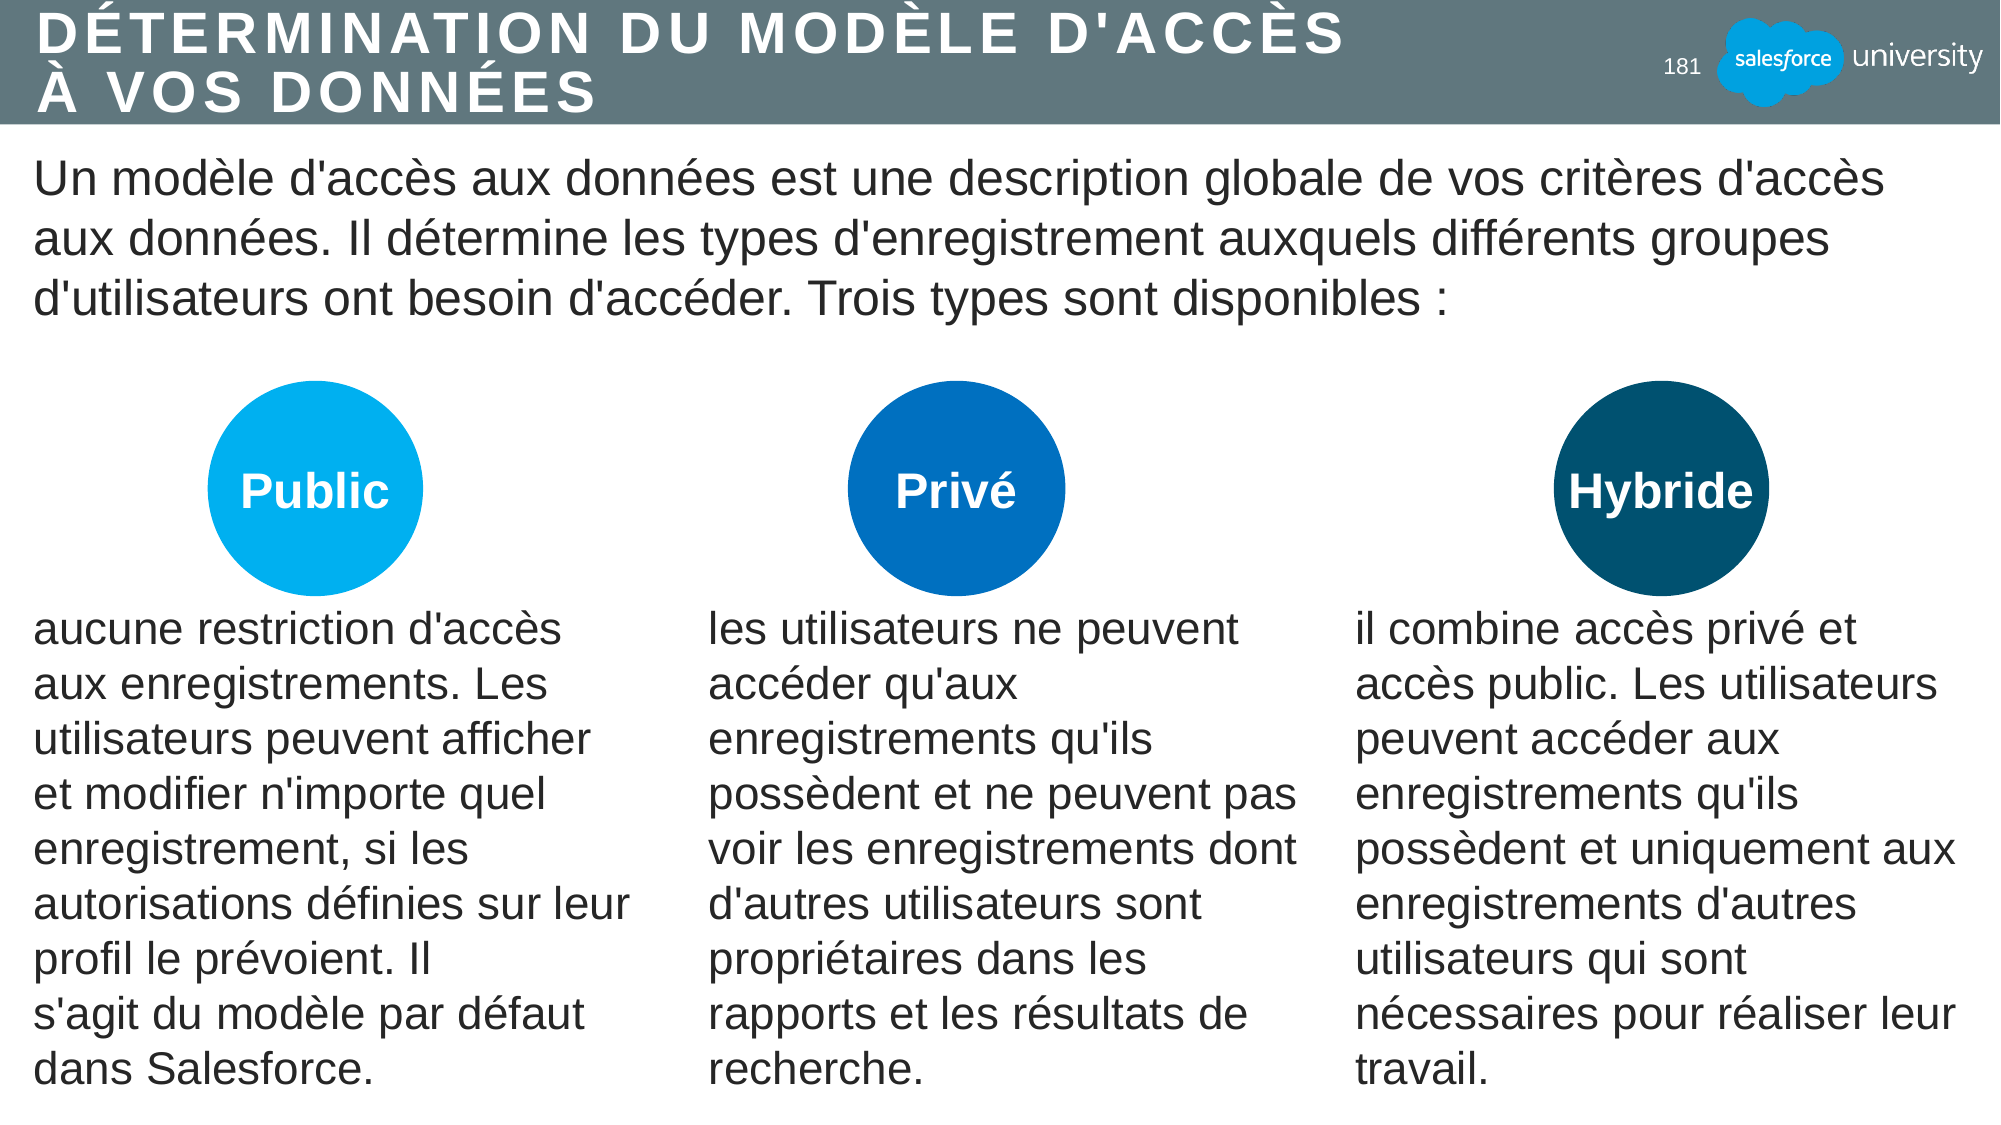

# Détermination du modèle d'accès à vos données
181
Un modèle d'accès aux données est une description globale de vos critères d'accès aux données. Il détermine les types d'enregistrement auxquels différents groupes d'utilisateurs ont besoin d'accéder. Trois types sont disponibles :
Public
Privé
Hybride
aucune restriction d'accès aux enregistrements. Les utilisateurs peuvent afficher et modifier n'importe quel enregistrement, si les autorisations définies sur leur profil le prévoient. Il
s'agit du modèle par défaut dans Salesforce.
les utilisateurs ne peuvent accéder qu'aux enregistrements qu'ils possèdent et ne peuvent pas voir les enregistrements dont d'autres utilisateurs sont propriétaires dans les rapports et les résultats de recherche.
il combine accès privé et accès public. Les utilisateurs peuvent accéder aux enregistrements qu'ils possèdent et uniquement aux enregistrements d'autres utilisateurs qui sont nécessaires pour réaliser leur travail.